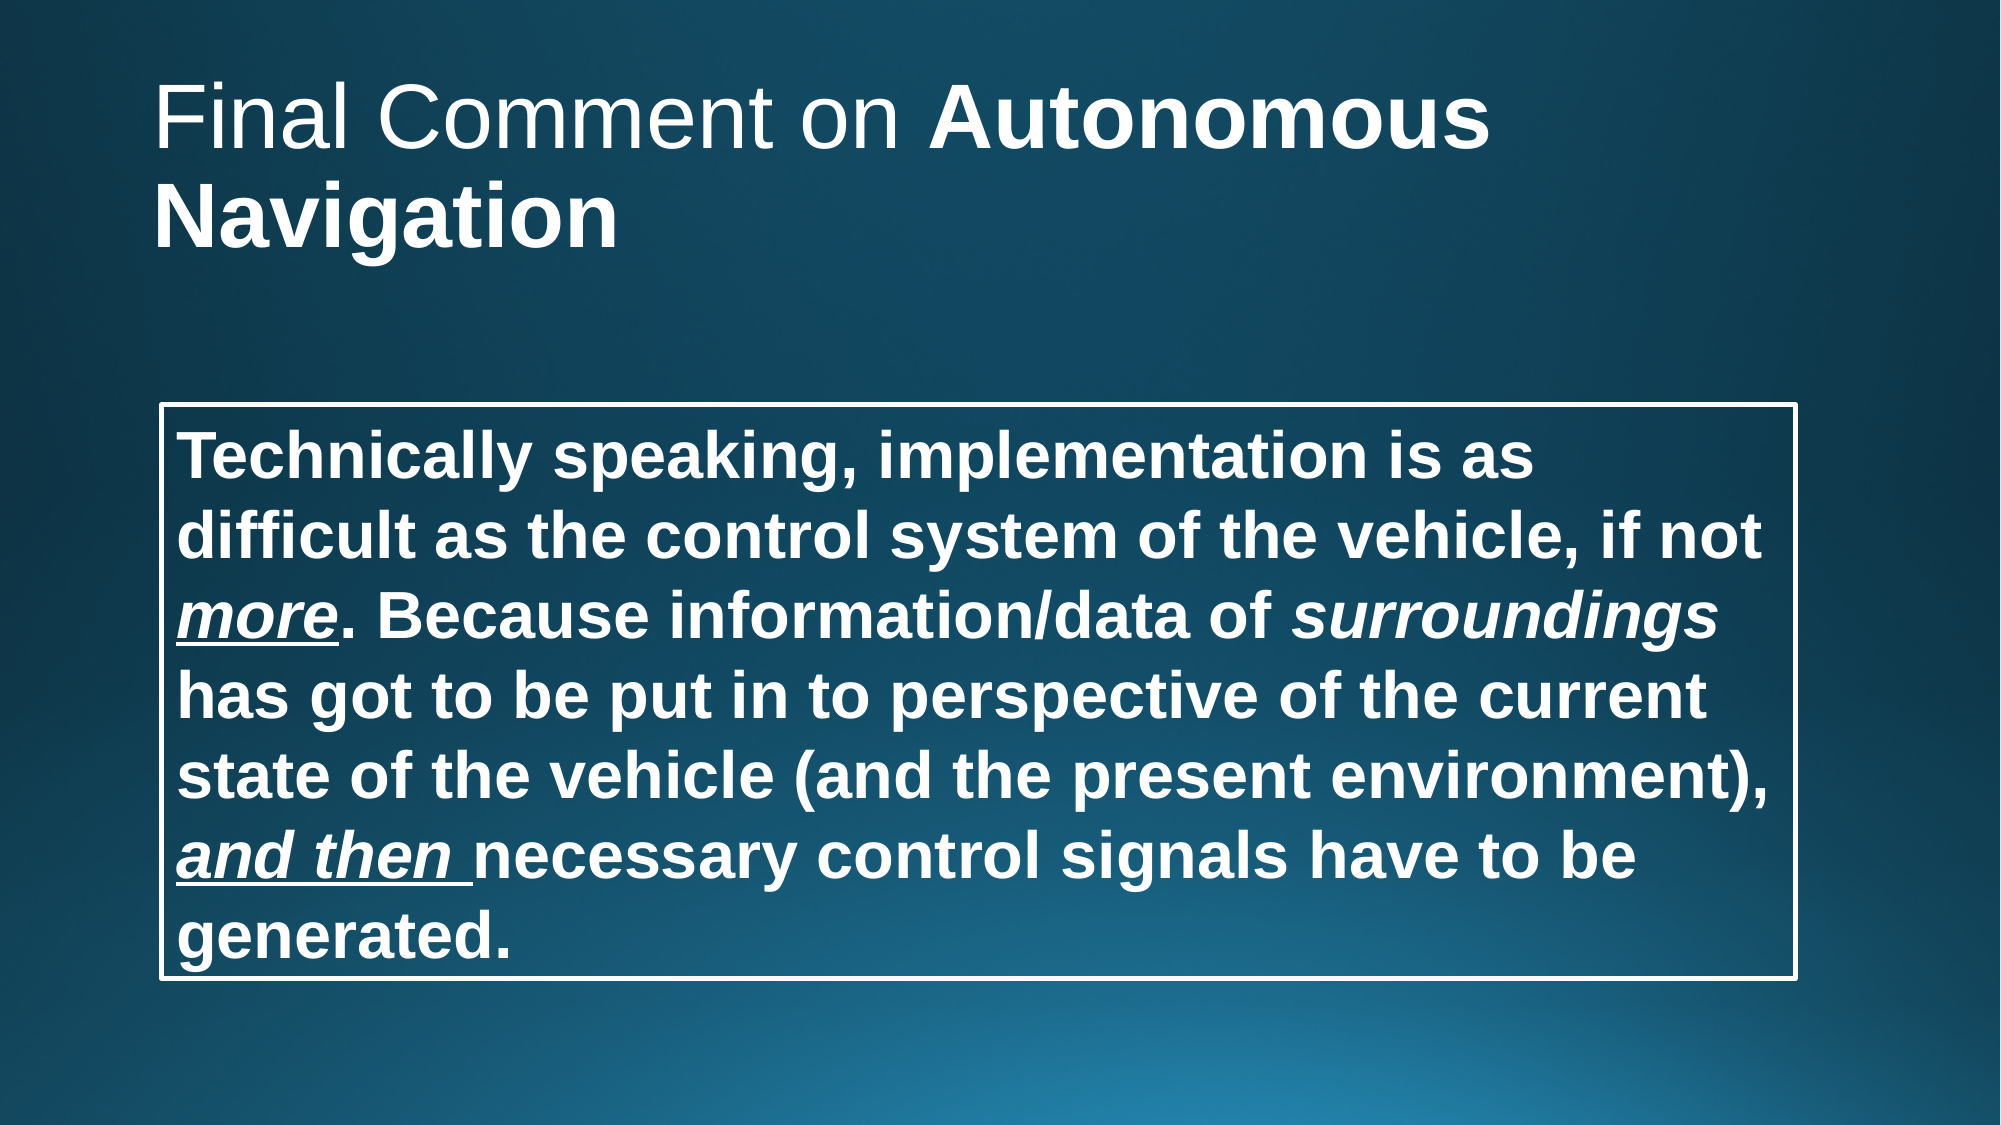

# Final Comment on Autonomous Navigation
Technically speaking, implementation is as difficult as the control system of the vehicle, if not more. Because information/data of surroundings has got to be put in to perspective of the current state of the vehicle (and the present environment), and then necessary control signals have to be generated.